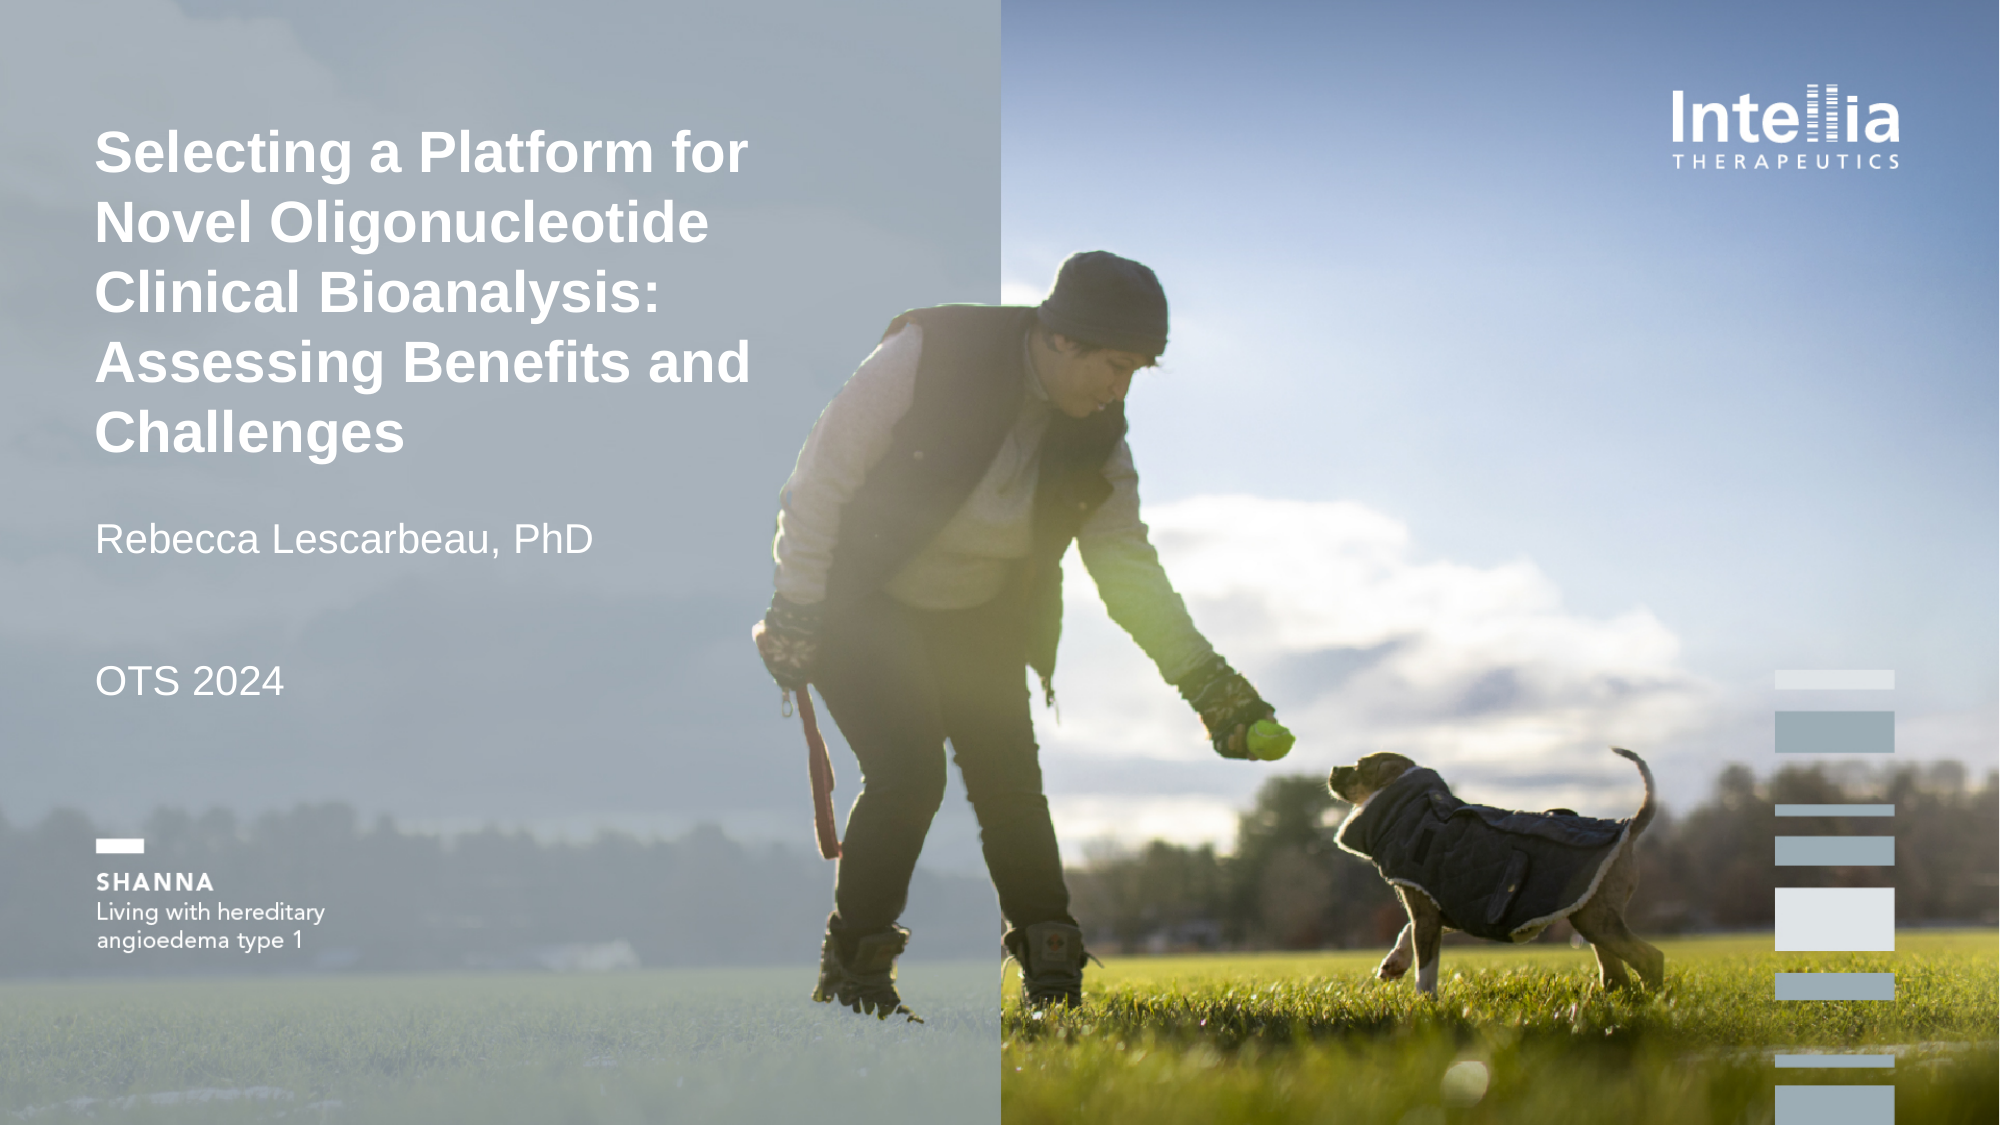

Selecting a Platform for Novel Oligonucleotide Clinical Bioanalysis: Assessing Benefits and Challenges
Rebecca Lescarbeau, PhD

OTS 2024